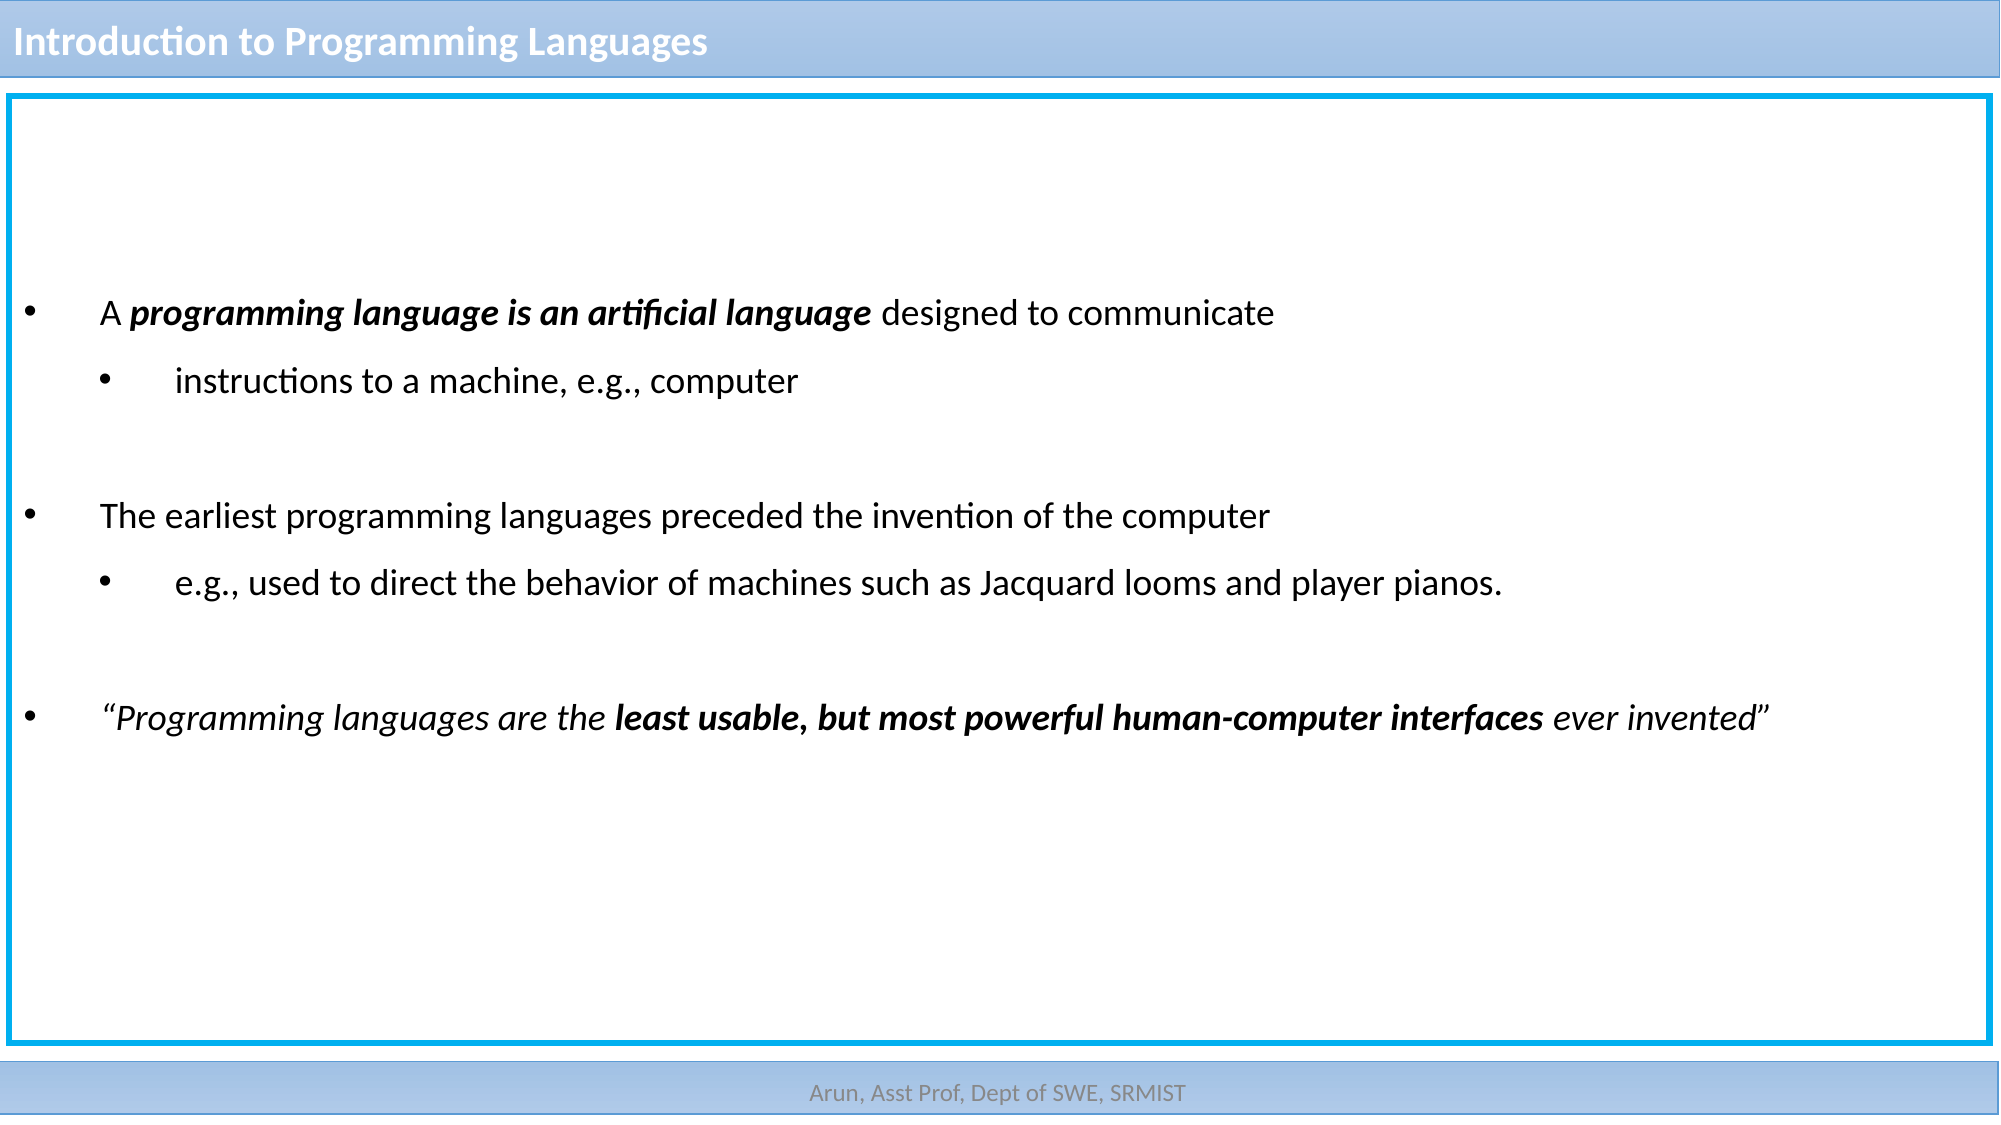

Introduction to Programming Languages

A programming language is an artificial language designed to communicate
instructions to a machine, e.g., computer

The earliest programming languages preceded the invention of the computer
e.g., used to direct the behavior of machines such as Jacquard looms and player pianos.

“Programming languages are the least usable, but most powerful human-computer interfaces ever invented”

Arun, Asst Prof, Dept of SWE, SRMIST